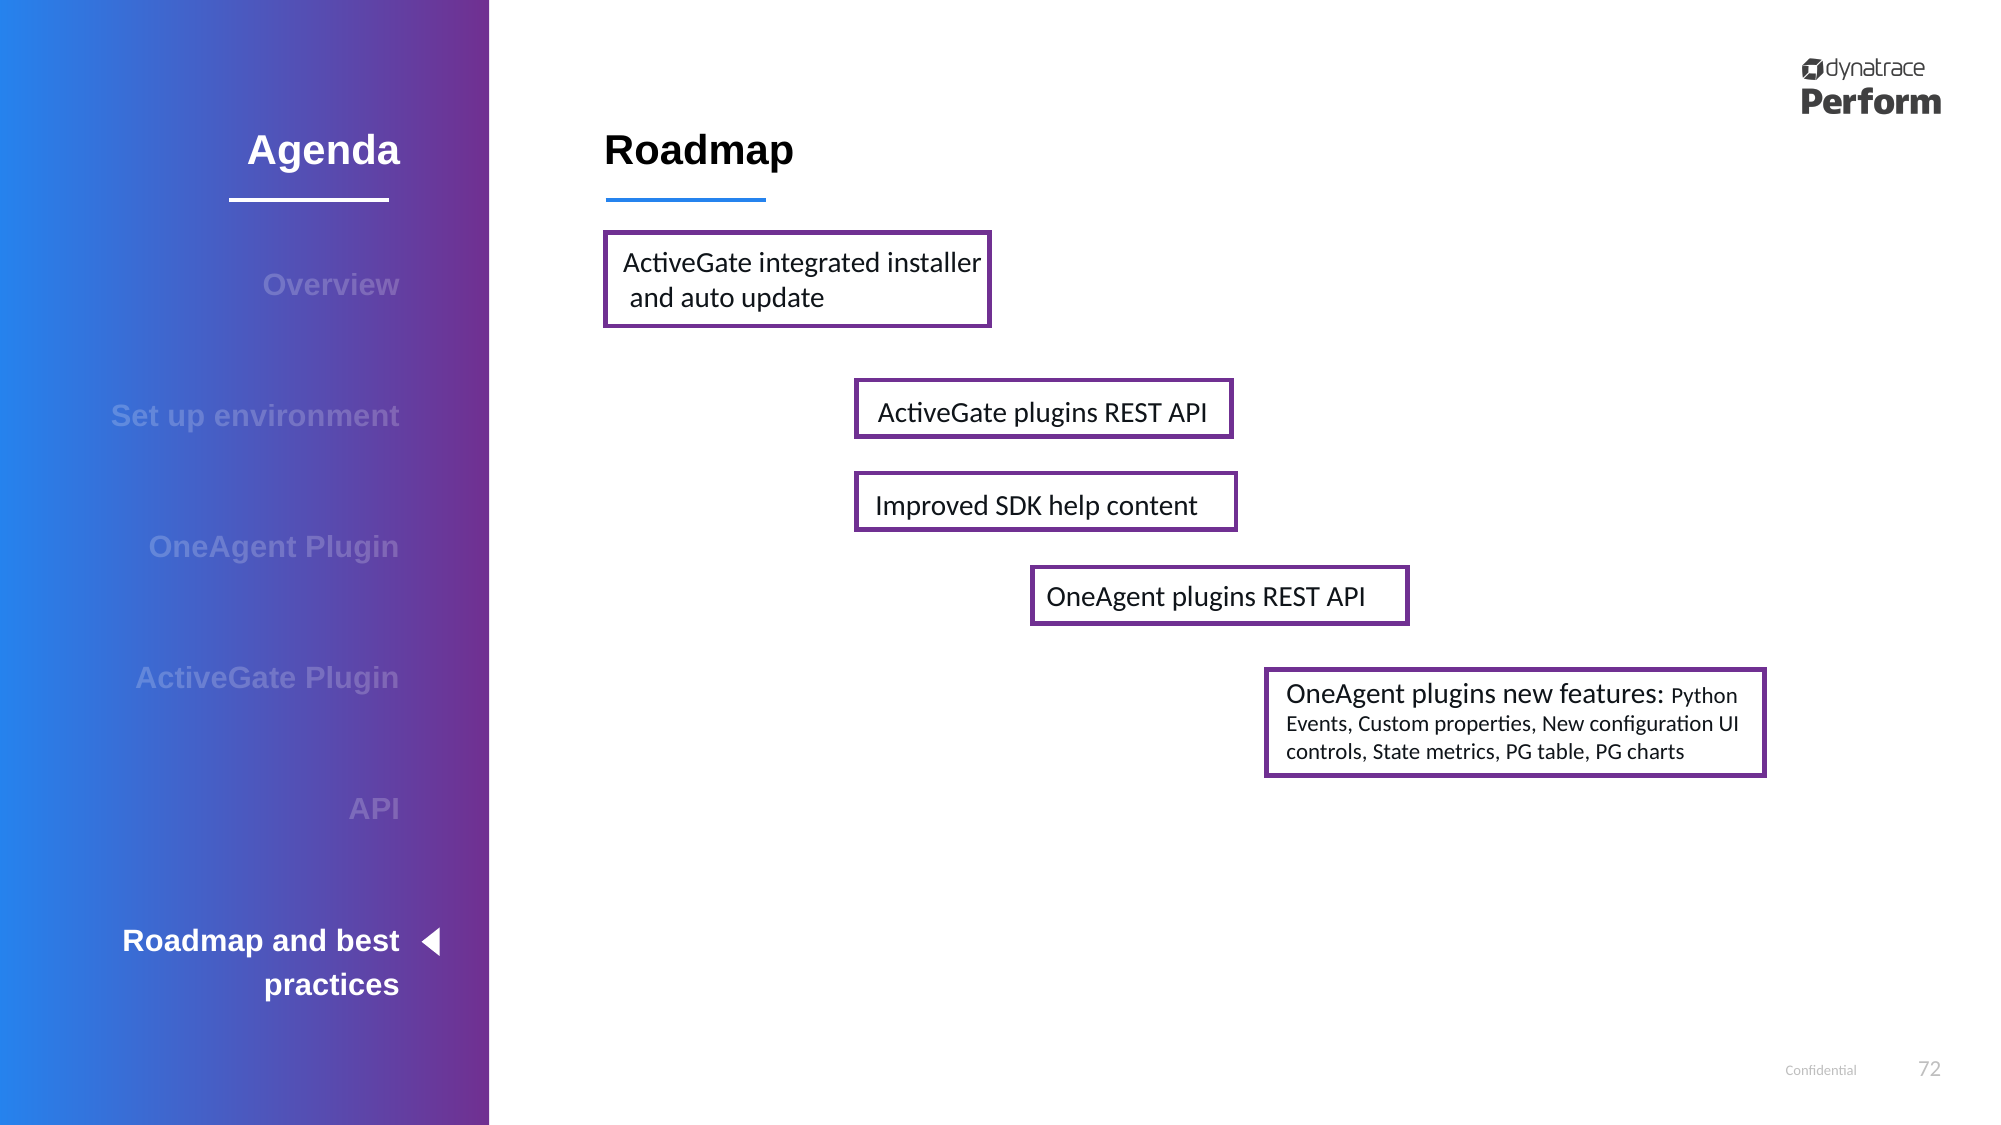

Agenda
# Roadmap

ActiveGate integrated installer
 and auto update
Overview
Set up environment
OneAgent Plugin
ActiveGate Plugin
API
Roadmap and best practices

ActiveGate plugins REST API

Improved SDK help content

OneAgent plugins REST API
OneAgent plugins new features: Python Events, Custom properties, New configuration UI controls, State metrics, PG table, PG charts